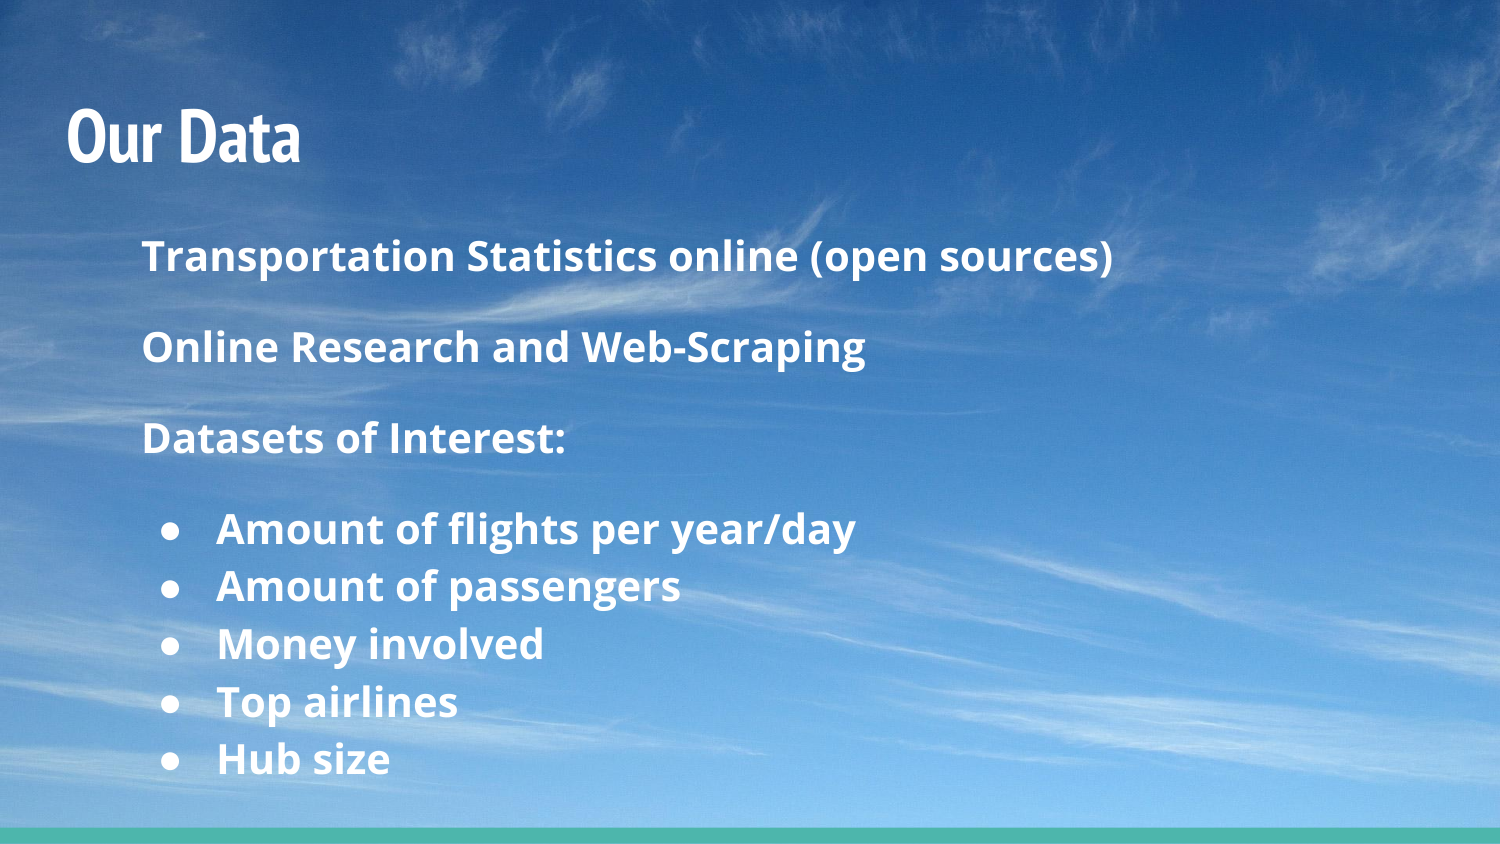

# Our Data
Transportation Statistics online (open sources)
Online Research and Web-Scraping
Datasets of Interest:
Amount of flights per year/day
Amount of passengers
Money involved
Top airlines
Hub size